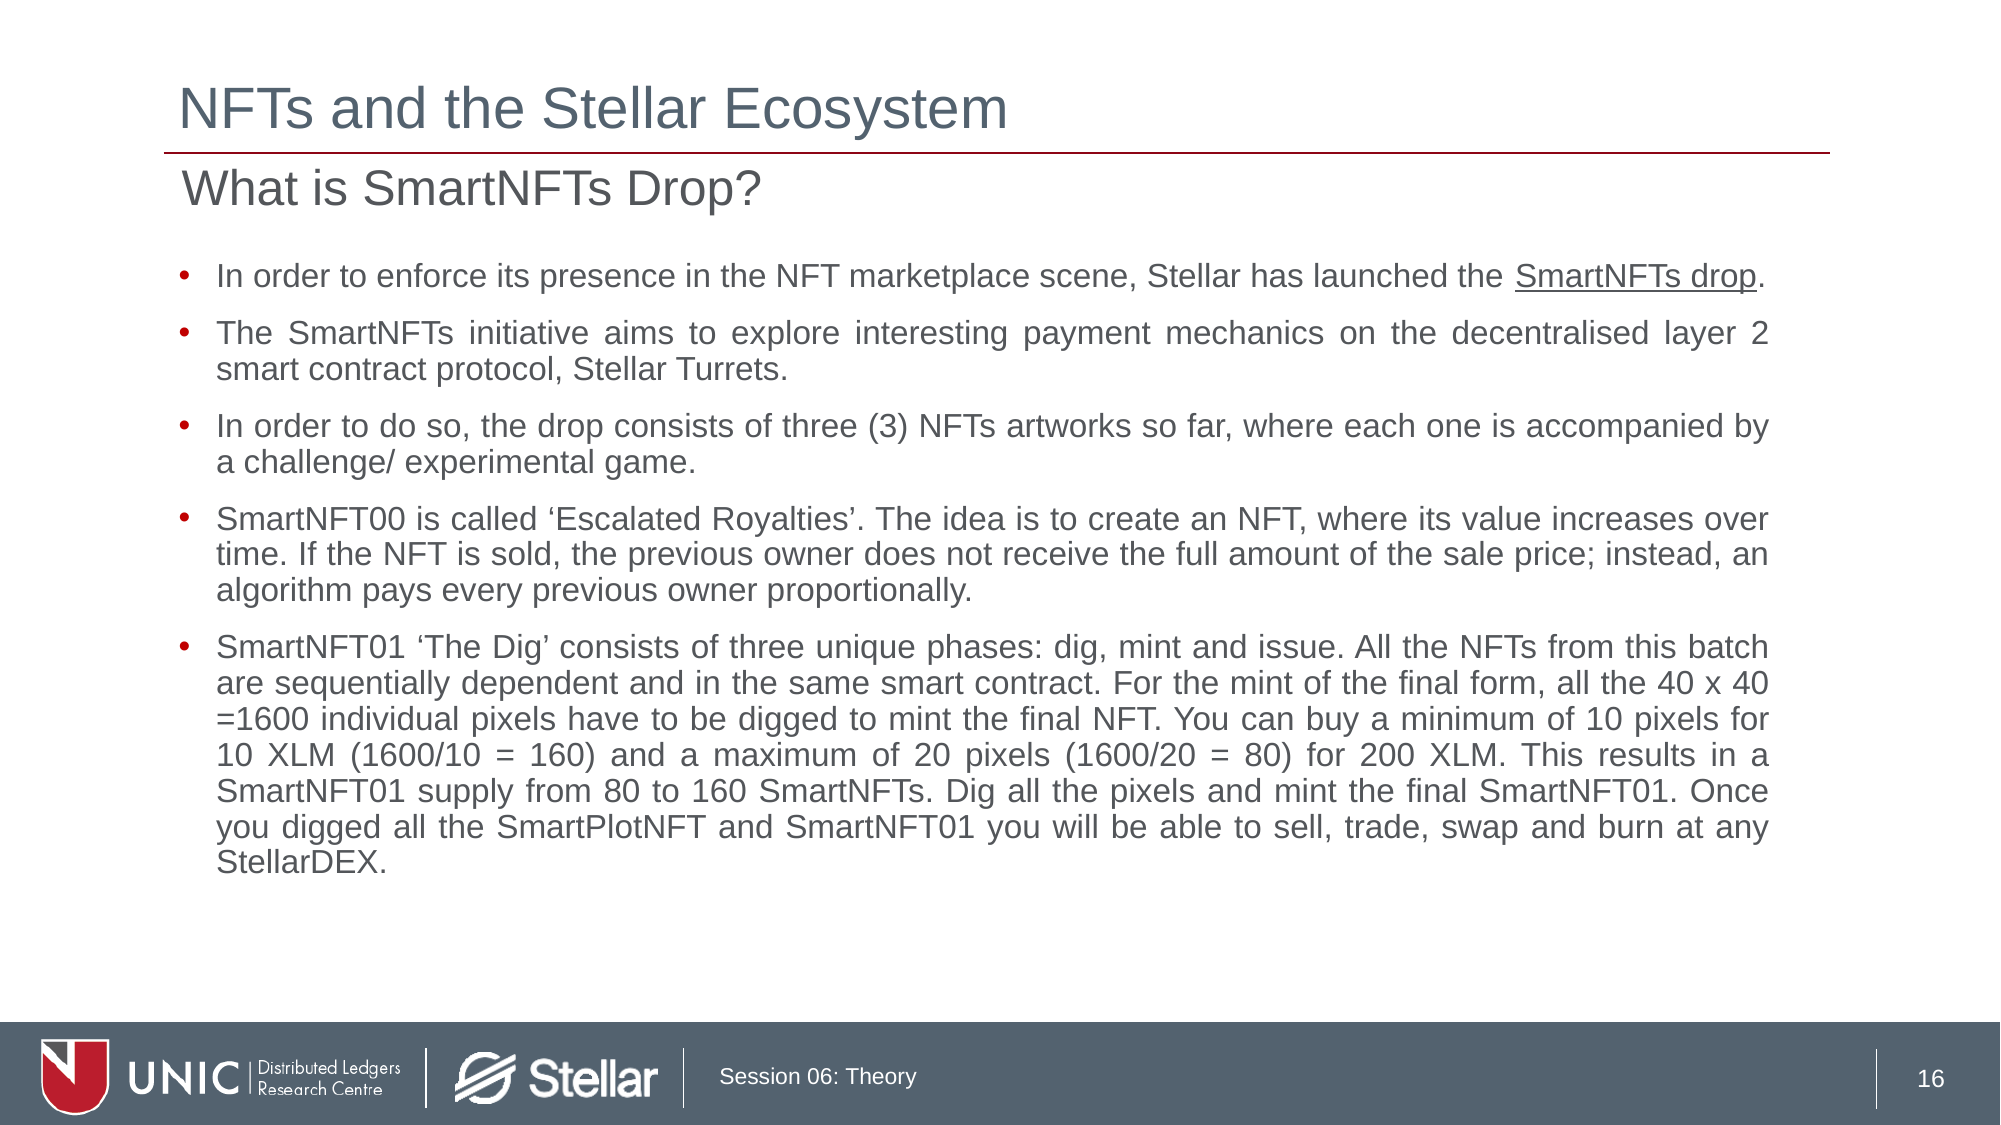

# NFTs and the Stellar Ecosystem
What is SmartNFTs Drop?
In order to enforce its presence in the NFT marketplace scene, Stellar has launched the SmartNFTs drop.
The SmartNFTs initiative aims to explore interesting payment mechanics on the decentralised layer 2 smart contract protocol, Stellar Turrets.
In order to do so, the drop consists of three (3) NFTs artworks so far, where each one is accompanied by a challenge/ experimental game.
SmartNFT00 is called ‘Escalated Royalties’. The idea is to create an NFT, where its value increases over time. If the NFT is sold, the previous owner does not receive the full amount of the sale price; instead, an algorithm pays every previous owner proportionally.
SmartNFT01 ‘The Dig’ consists of three unique phases: dig, mint and issue. All the NFTs from this batch are sequentially dependent and in the same smart contract. For the mint of the final form, all the 40 x 40 =1600 individual pixels have to be digged to mint the final NFT. You can buy a minimum of 10 pixels for 10 XLM (1600/10 = 160) and a maximum of 20 pixels (1600/20 = 80) for 200 XLM. This results in a SmartNFT01 supply from 80 to 160 SmartNFTs. Dig all the pixels and mint the final SmartNFT01. Once you digged all the SmartPlotNFT and SmartNFT01 you will be able to sell, trade, swap and burn at any StellarDEX.

16
Session 06: Theory